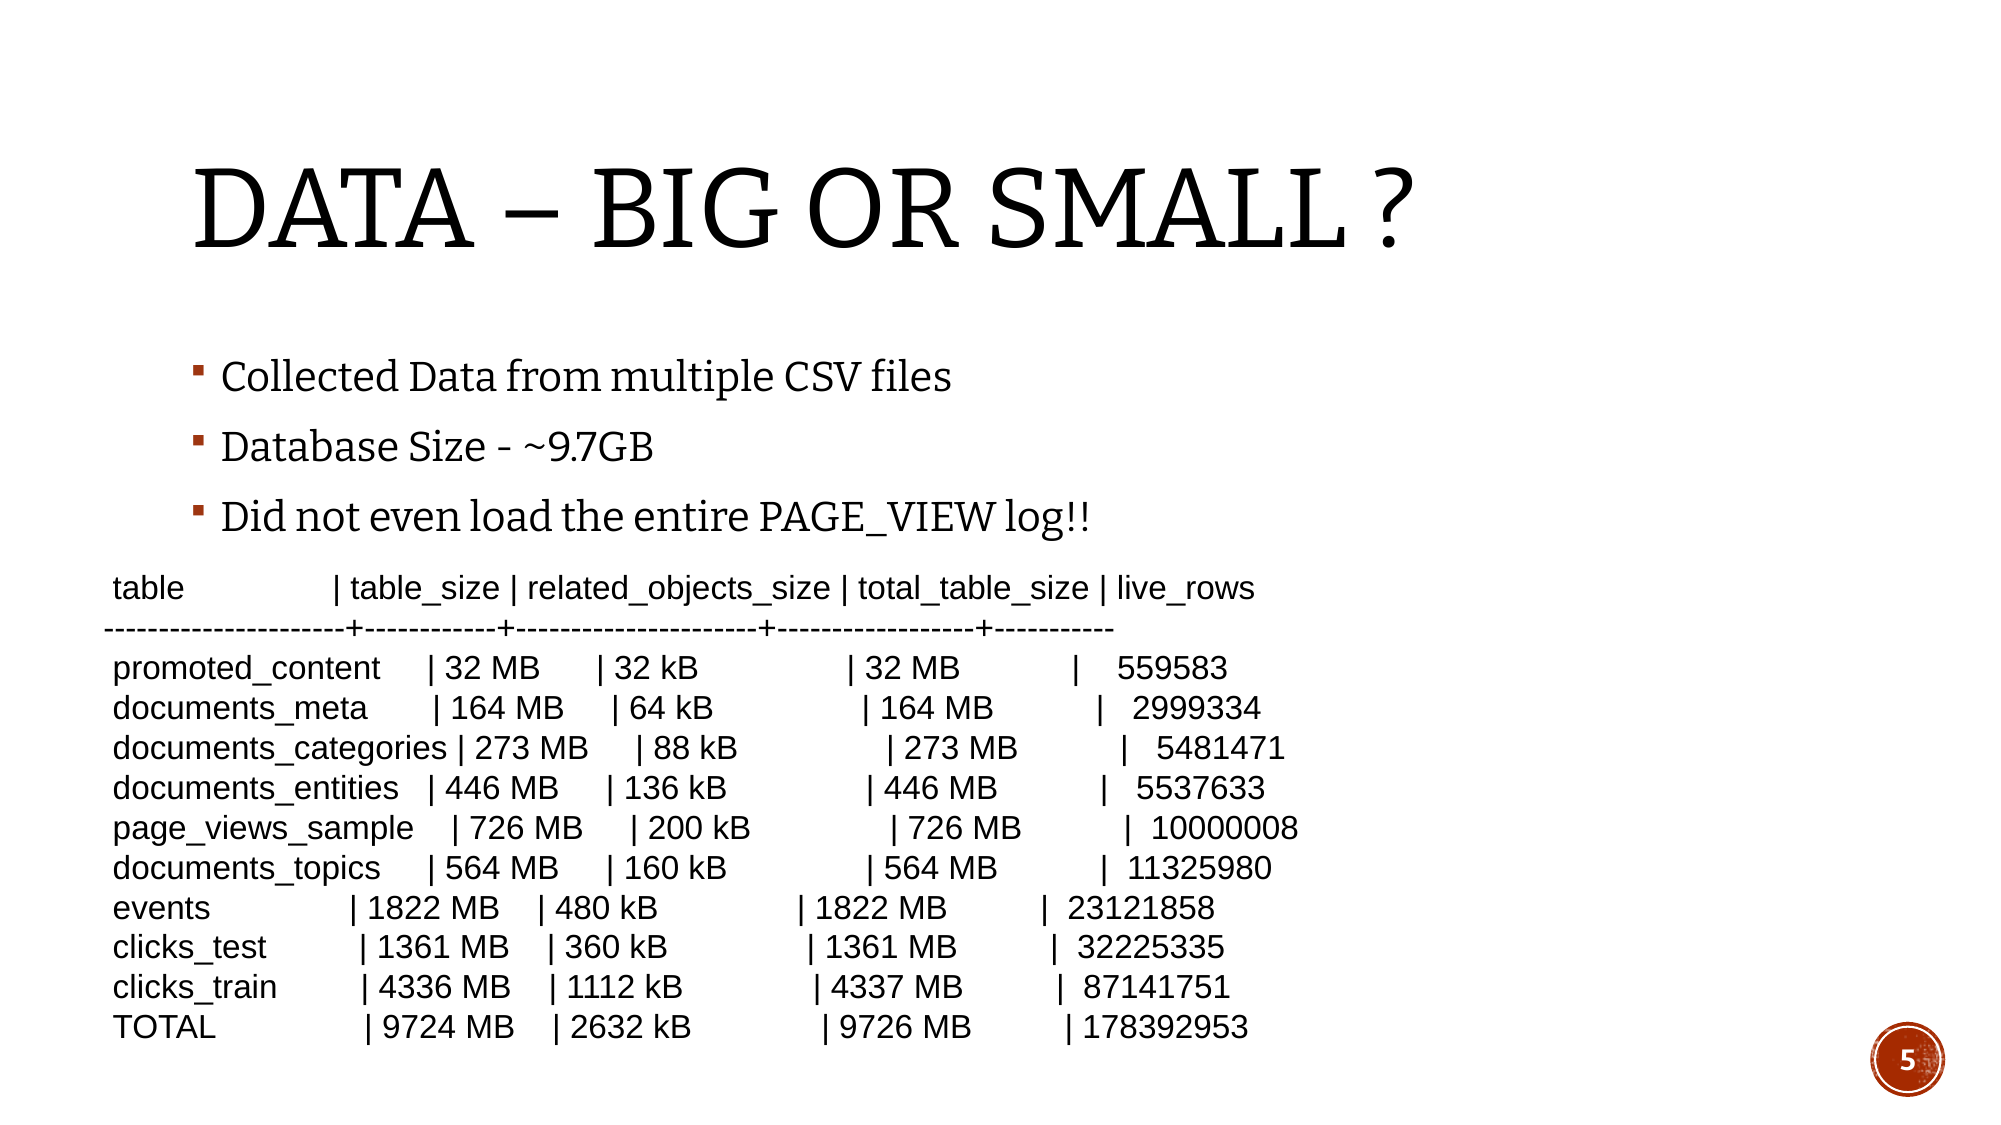

# Data – BiG or Small ?
Collected Data from multiple CSV files
Database Size - ~9.7GB
Did not even load the entire PAGE_VIEW log!!

 table                | table_size | related_objects_size | total_table_size | live_rows
----------------------+------------+----------------------+------------------+-----------
 promoted_content     | 32 MB      | 32 kB                | 32 MB            |    559583
 documents_meta       | 164 MB     | 64 kB                | 164 MB           |   2999334
 documents_categories | 273 MB     | 88 kB                | 273 MB           |   5481471
 documents_entities   | 446 MB     | 136 kB               | 446 MB           |   5537633
 page_views_sample    | 726 MB     | 200 kB               | 726 MB           |  10000008
 documents_topics     | 564 MB     | 160 kB               | 564 MB           |  11325980
 events               | 1822 MB    | 480 kB               | 1822 MB          |  23121858
 clicks_test          | 1361 MB    | 360 kB               | 1361 MB          |  32225335
 clicks_train         | 4336 MB    | 1112 kB              | 4337 MB          |  87141751
 TOTAL                | 9724 MB    | 2632 kB              | 9726 MB          | 178392953
5